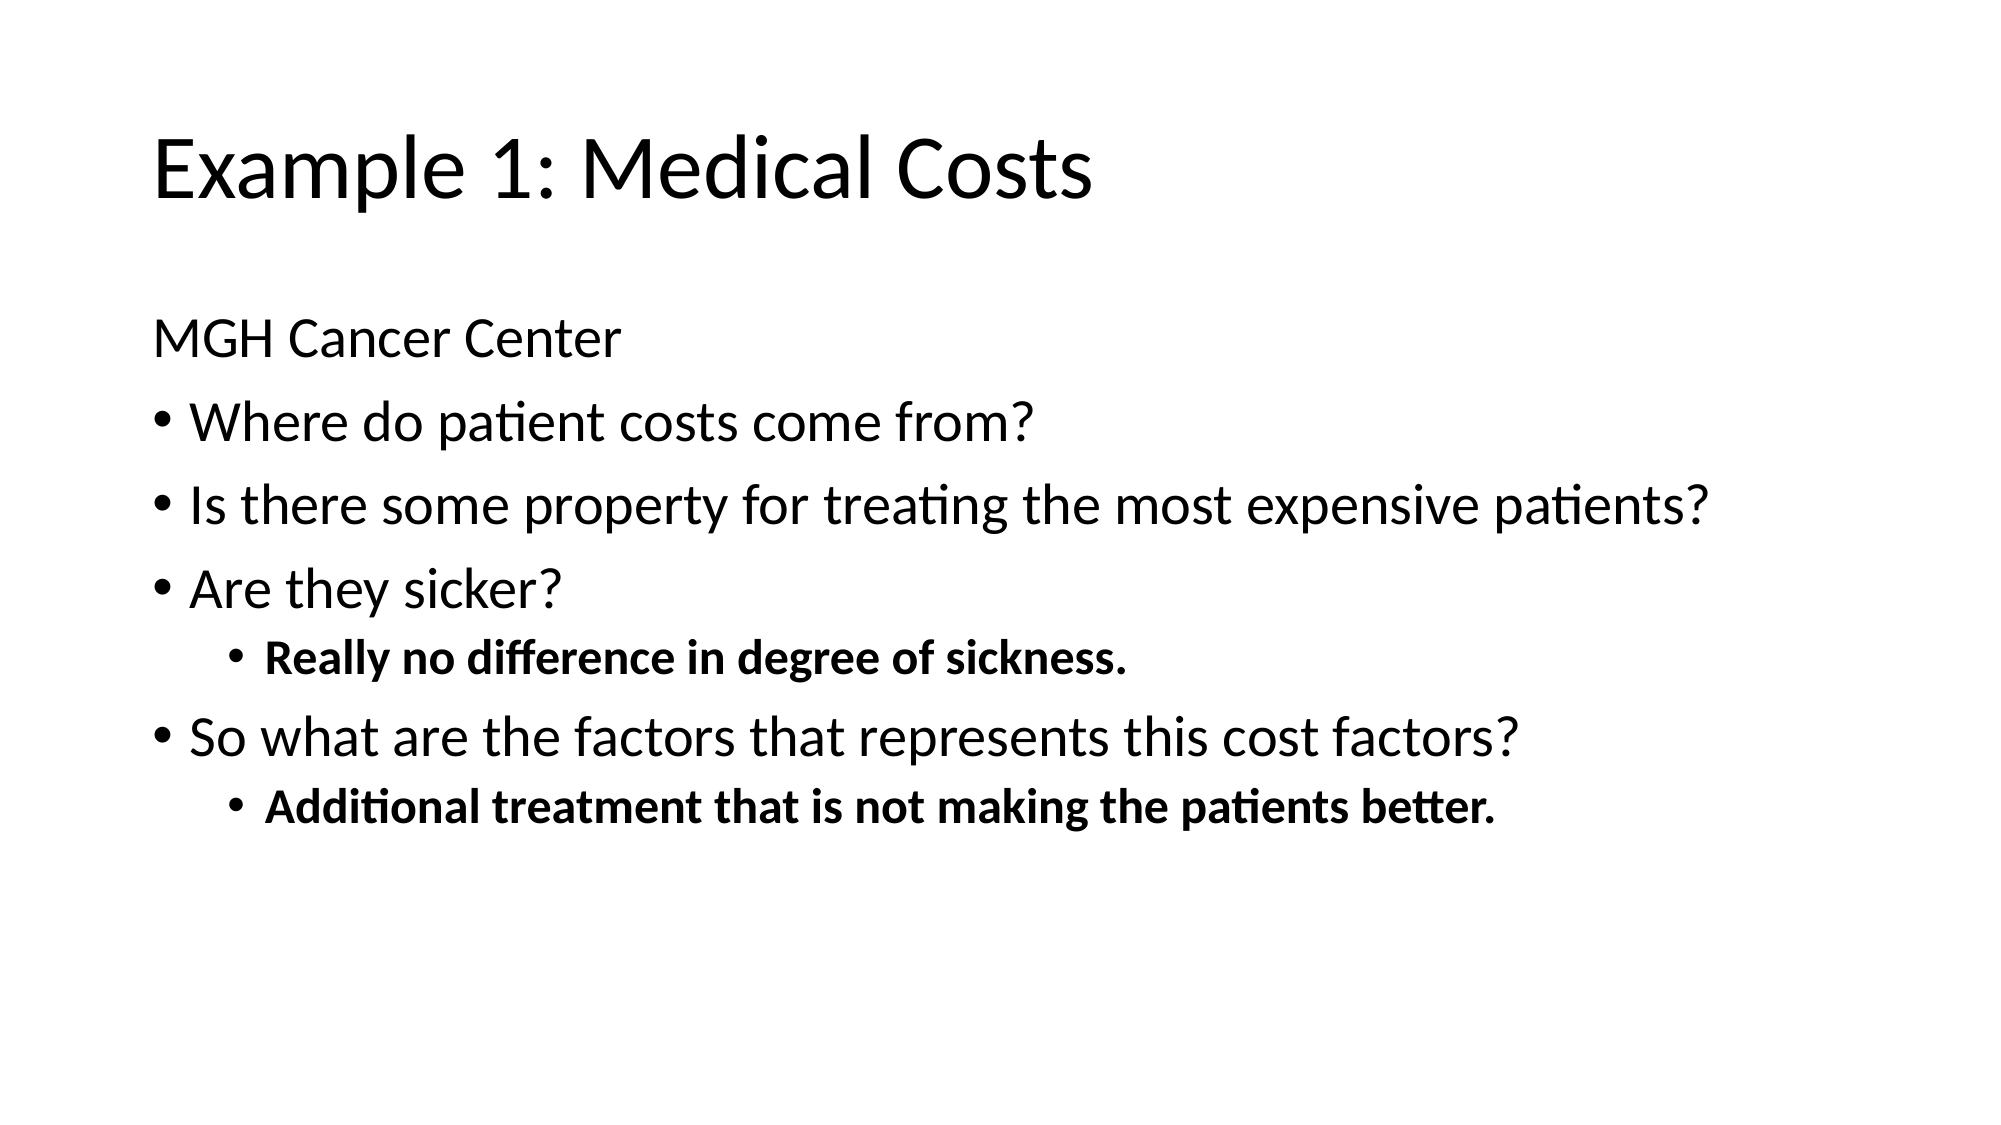

# Example 1: Medical Costs
MGH Cancer Center
Where do patient costs come from?
Is there some property for treating the most expensive patients?
Are they sicker?
Really no difference in degree of sickness.
So what are the factors that represents this cost factors?
Additional treatment that is not making the patients better.